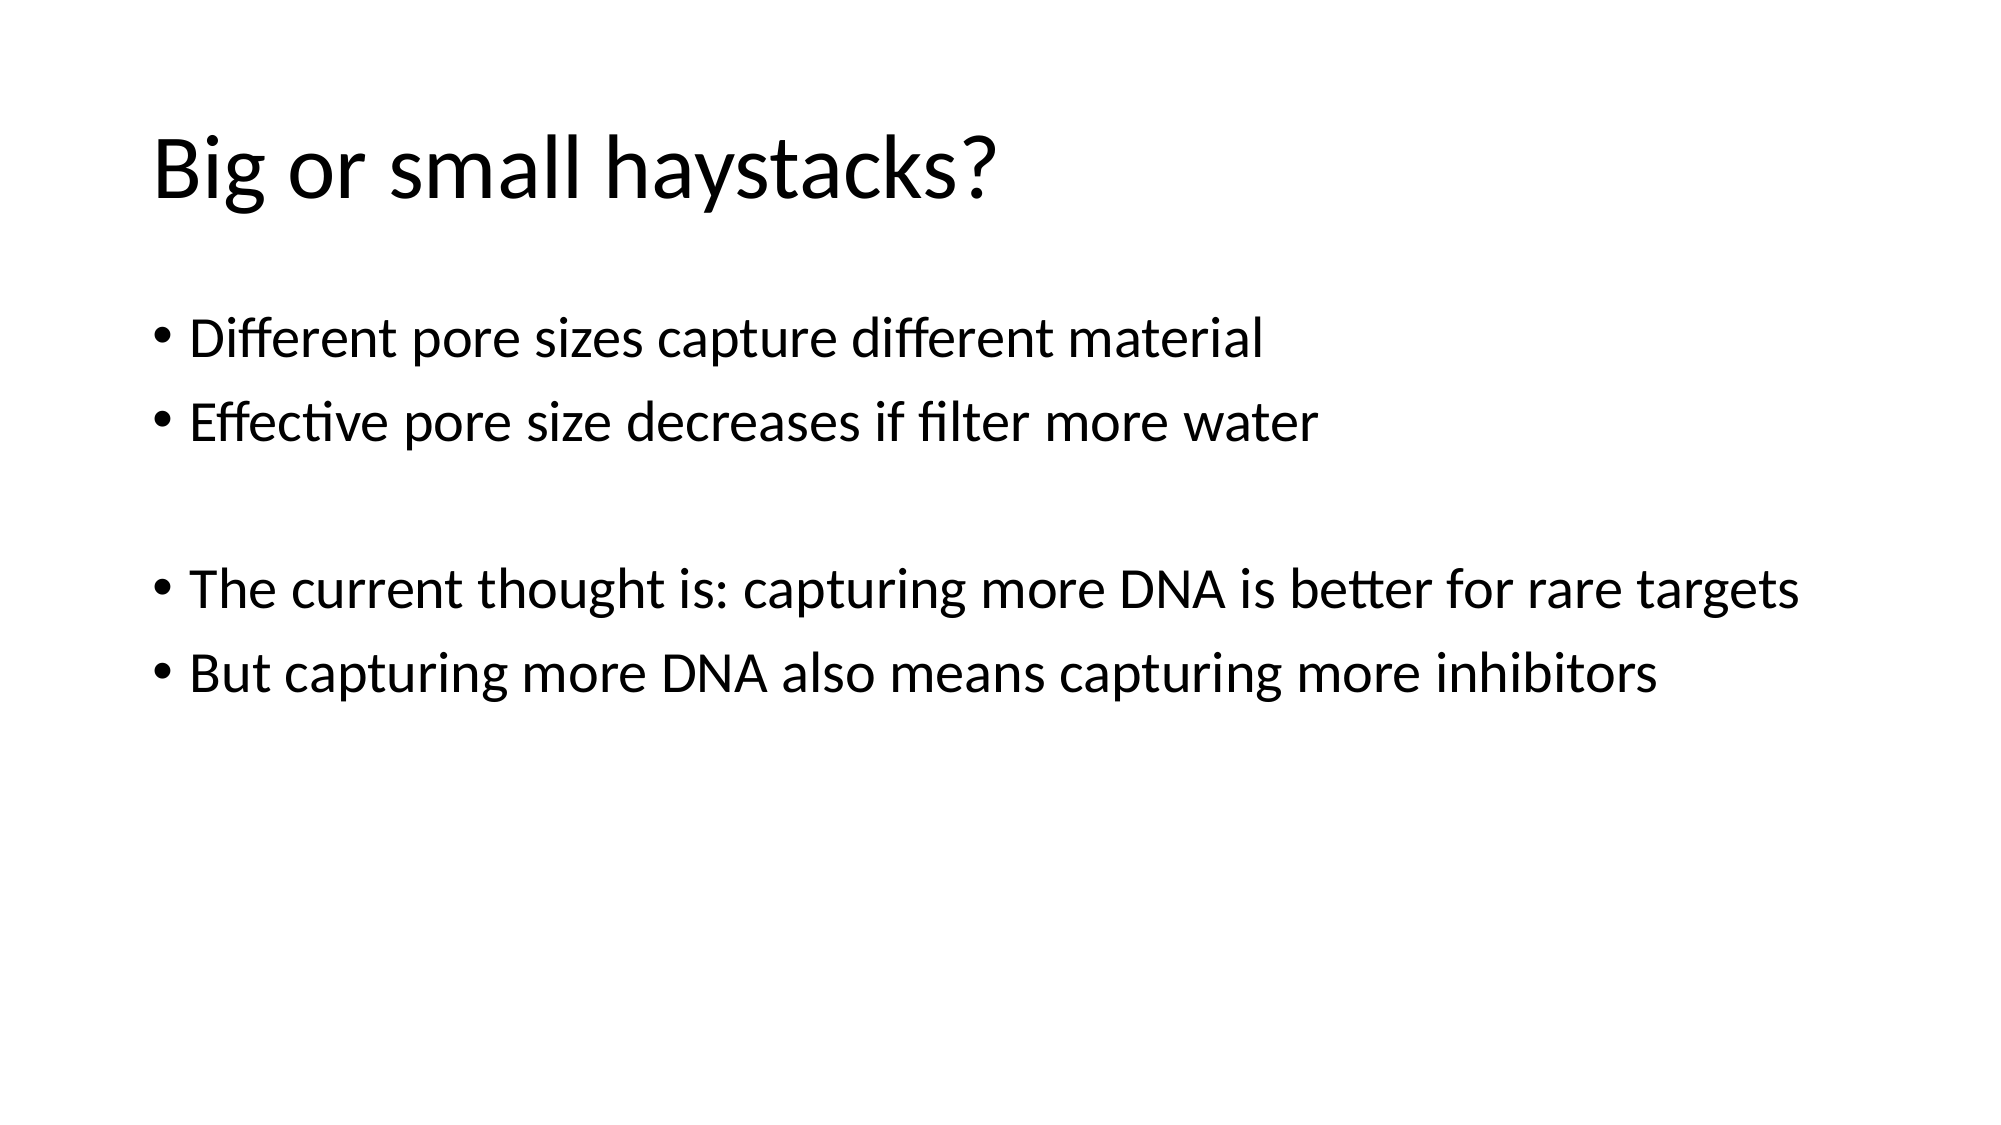

# Big or small haystacks?
Different pore sizes capture different material
Effective pore size decreases if filter more water

The current thought is: capturing more DNA is better for rare targets
But capturing more DNA also means capturing more inhibitors